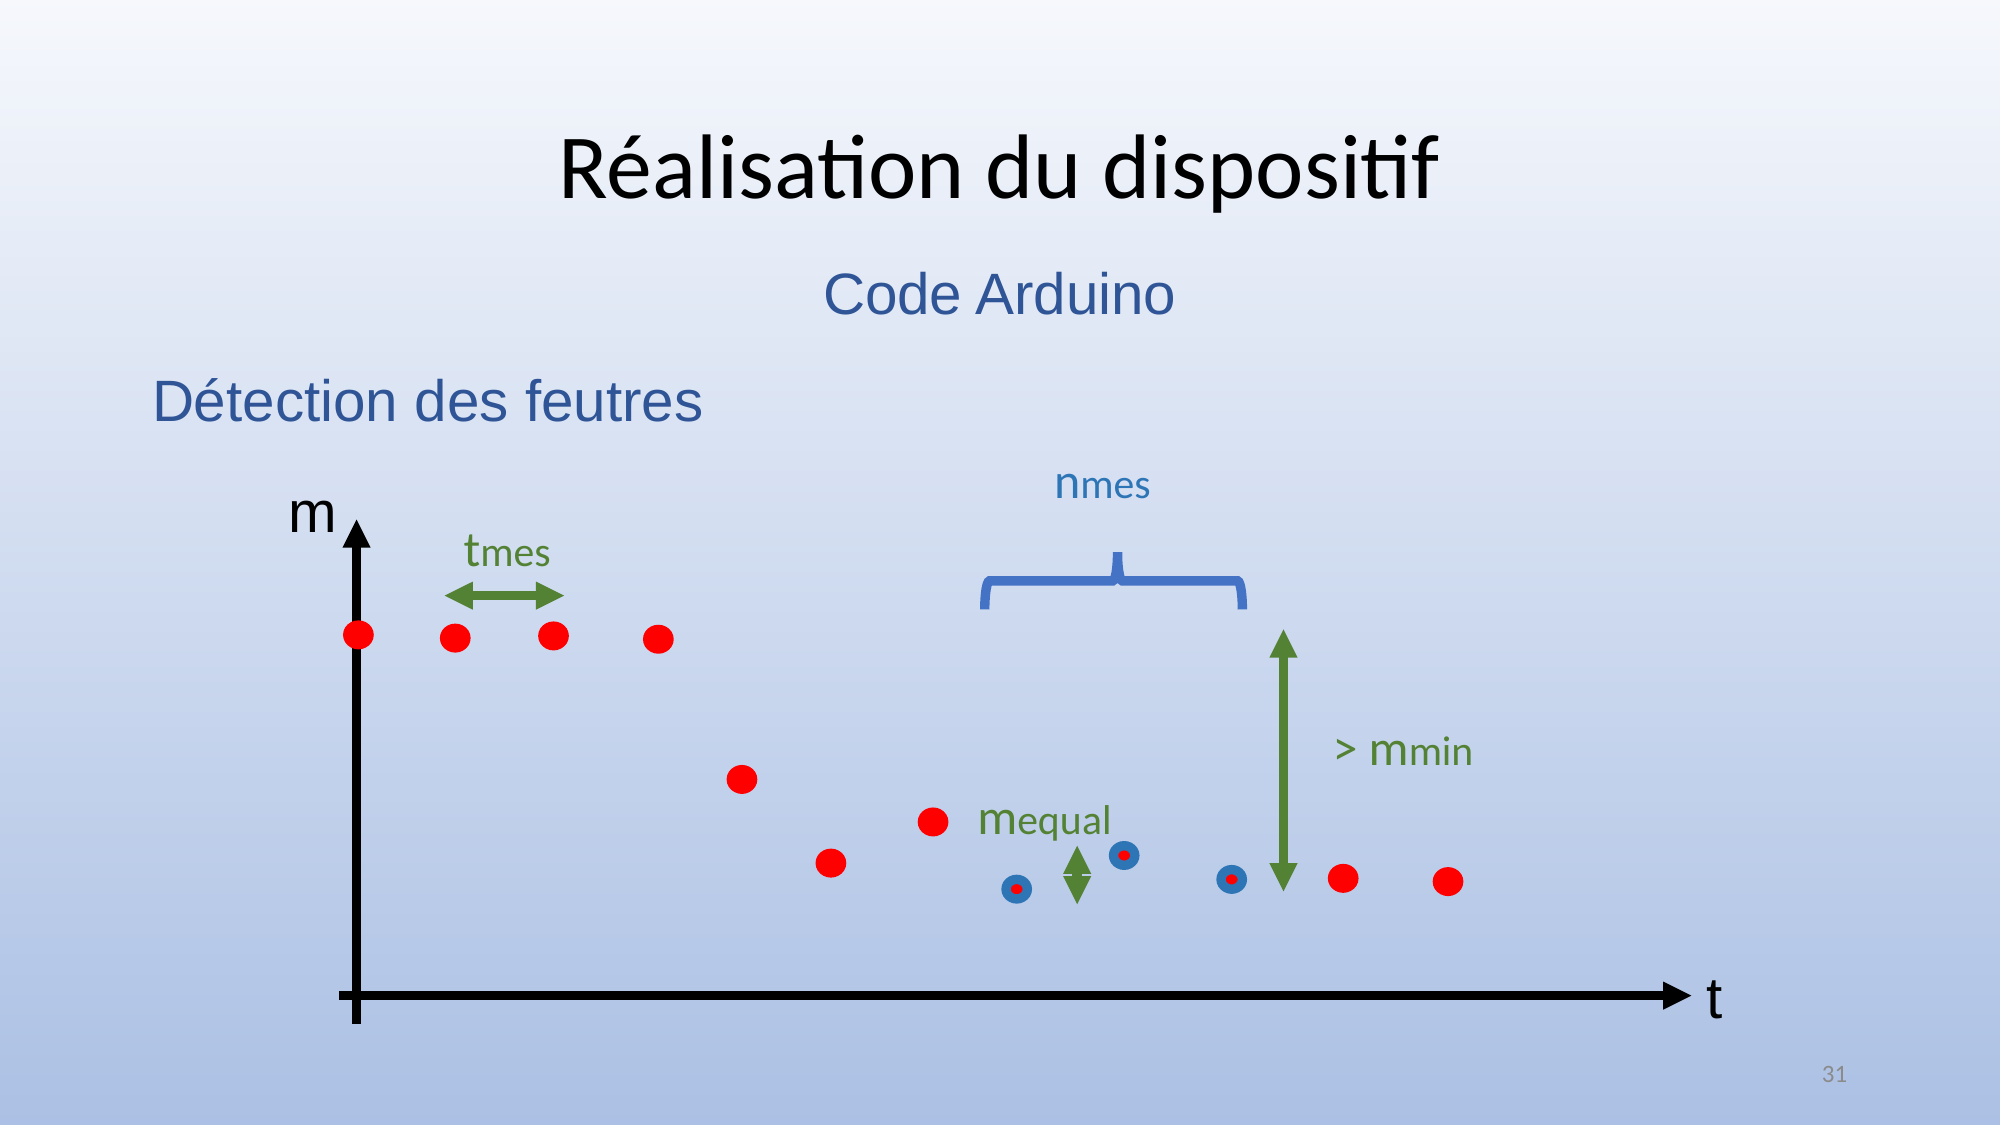

# Réalisation du dispositif
Code Arduino
Détection des feutres
nmes

m
tmes

> mmin
mequal
t
31